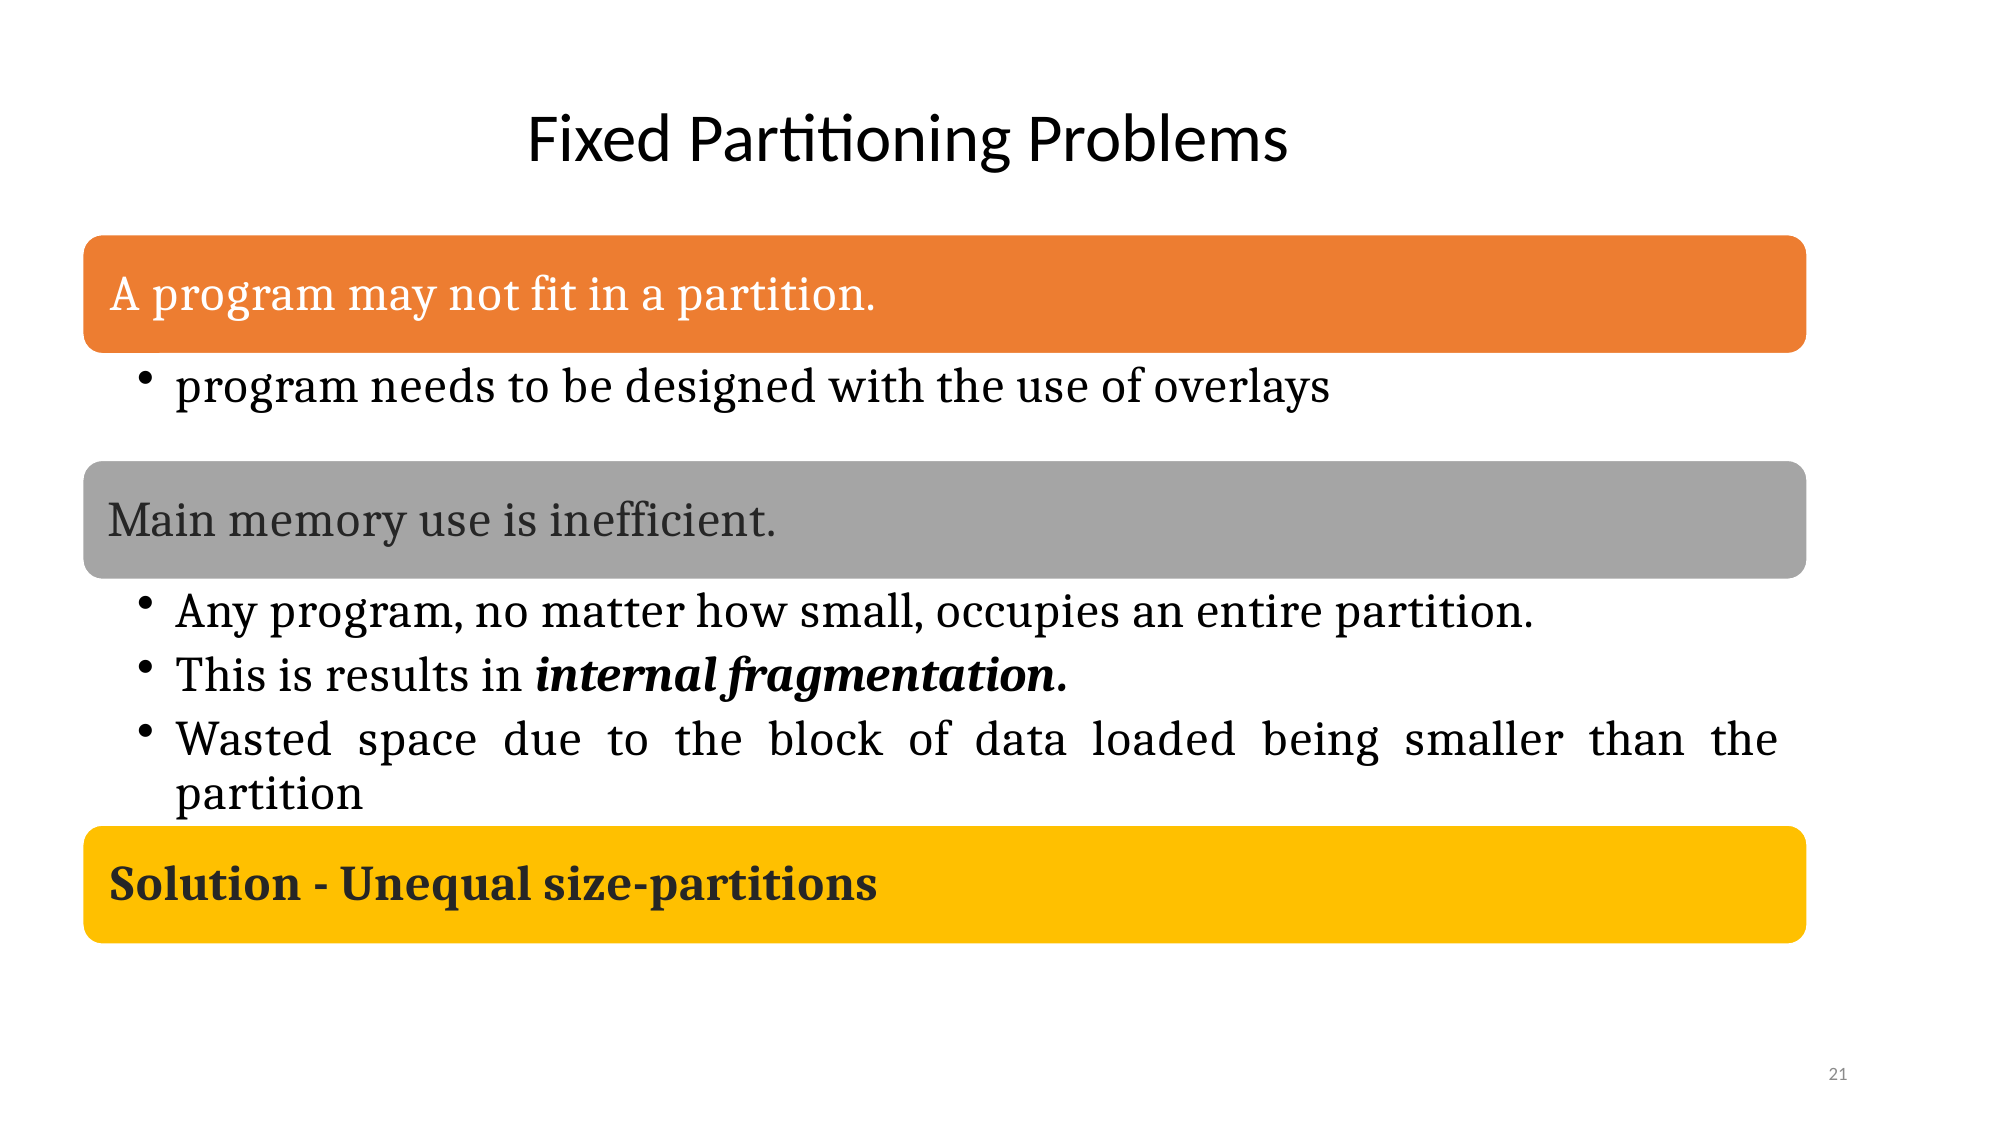

# Fixed Partitioning Problems
A program may not fit in a partition.
program needs to be designed with the use of overlays
Main memory use is inefficient.
Any program, no matter how small, occupies an entire partition.
This is results in internal fragmentation.
Wasted space due to the block of data loaded being smaller than the partition
Solution - Unequal size-partitions
21